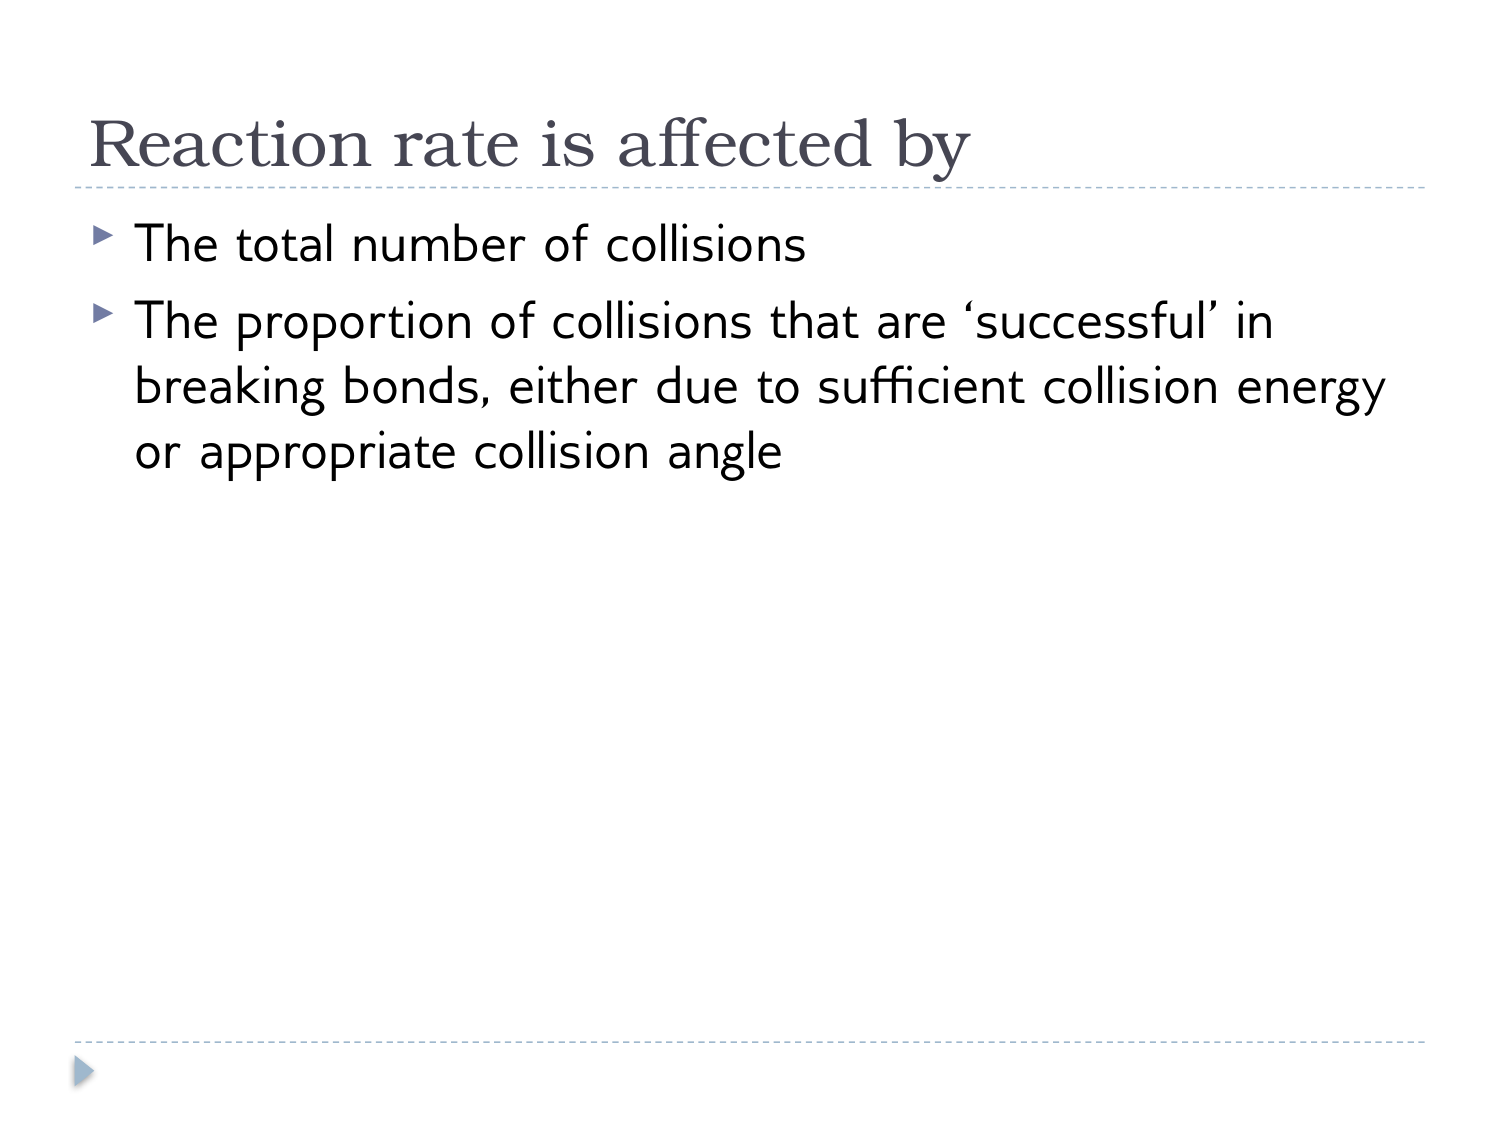

# Reaction rate is affected by
The total number of collisions
The proportion of collisions that are ‘successful’ in breaking bonds, either due to sufficient collision energy or appropriate collision angle